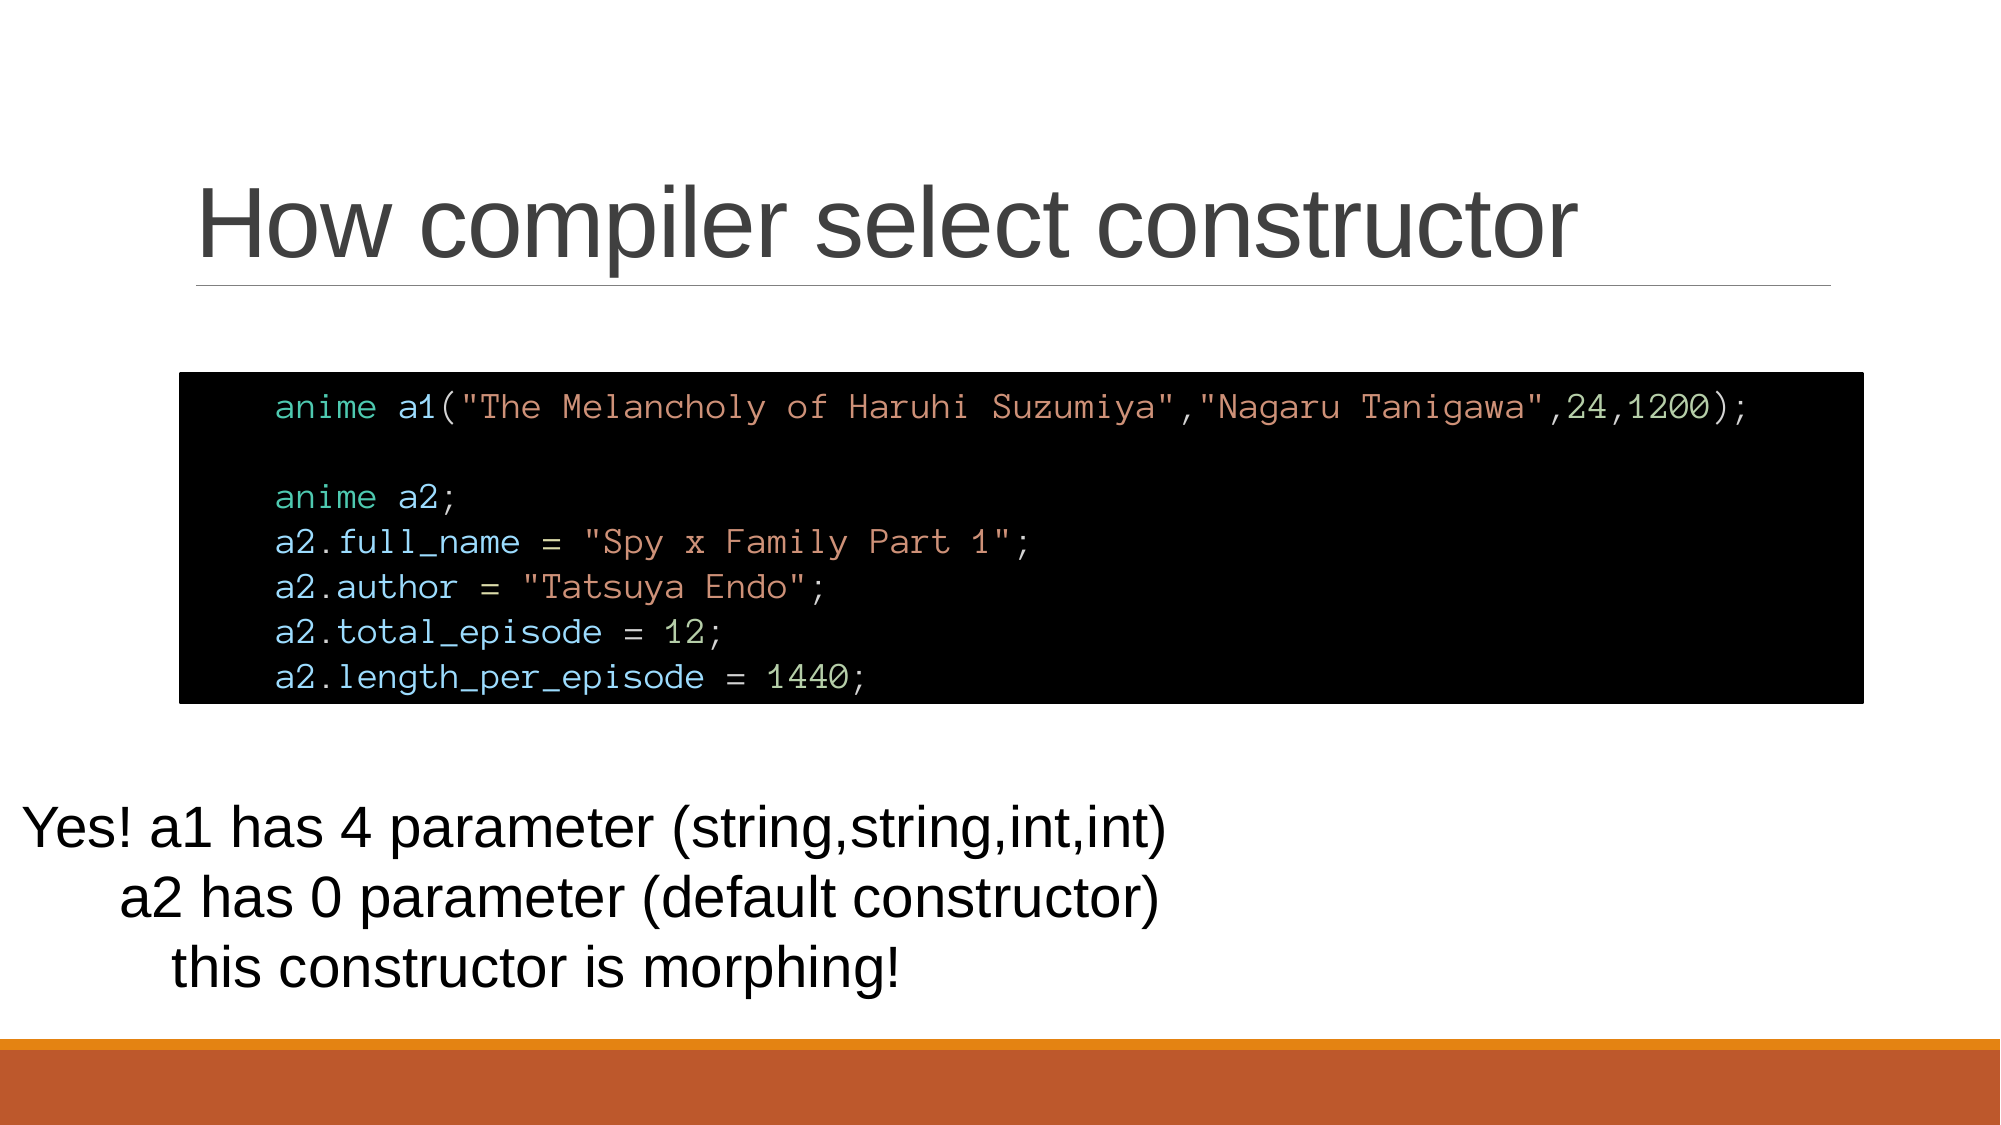

# How compiler select constructor
    anime a1("The Melancholy of Haruhi Suzumiya","Nagaru Tanigawa",24,1200);
    anime a2;
    a2.full_name = "Spy x Family Part 1";
    a2.author = "Tatsuya Endo";
    a2.total_episode = 12;
    a2.length_per_episode = 1440;
Yes! a1 has 4 parameter (string,string,int,int)
      a2 has 0 parameter (default constructor)
	this constructor is morphing!